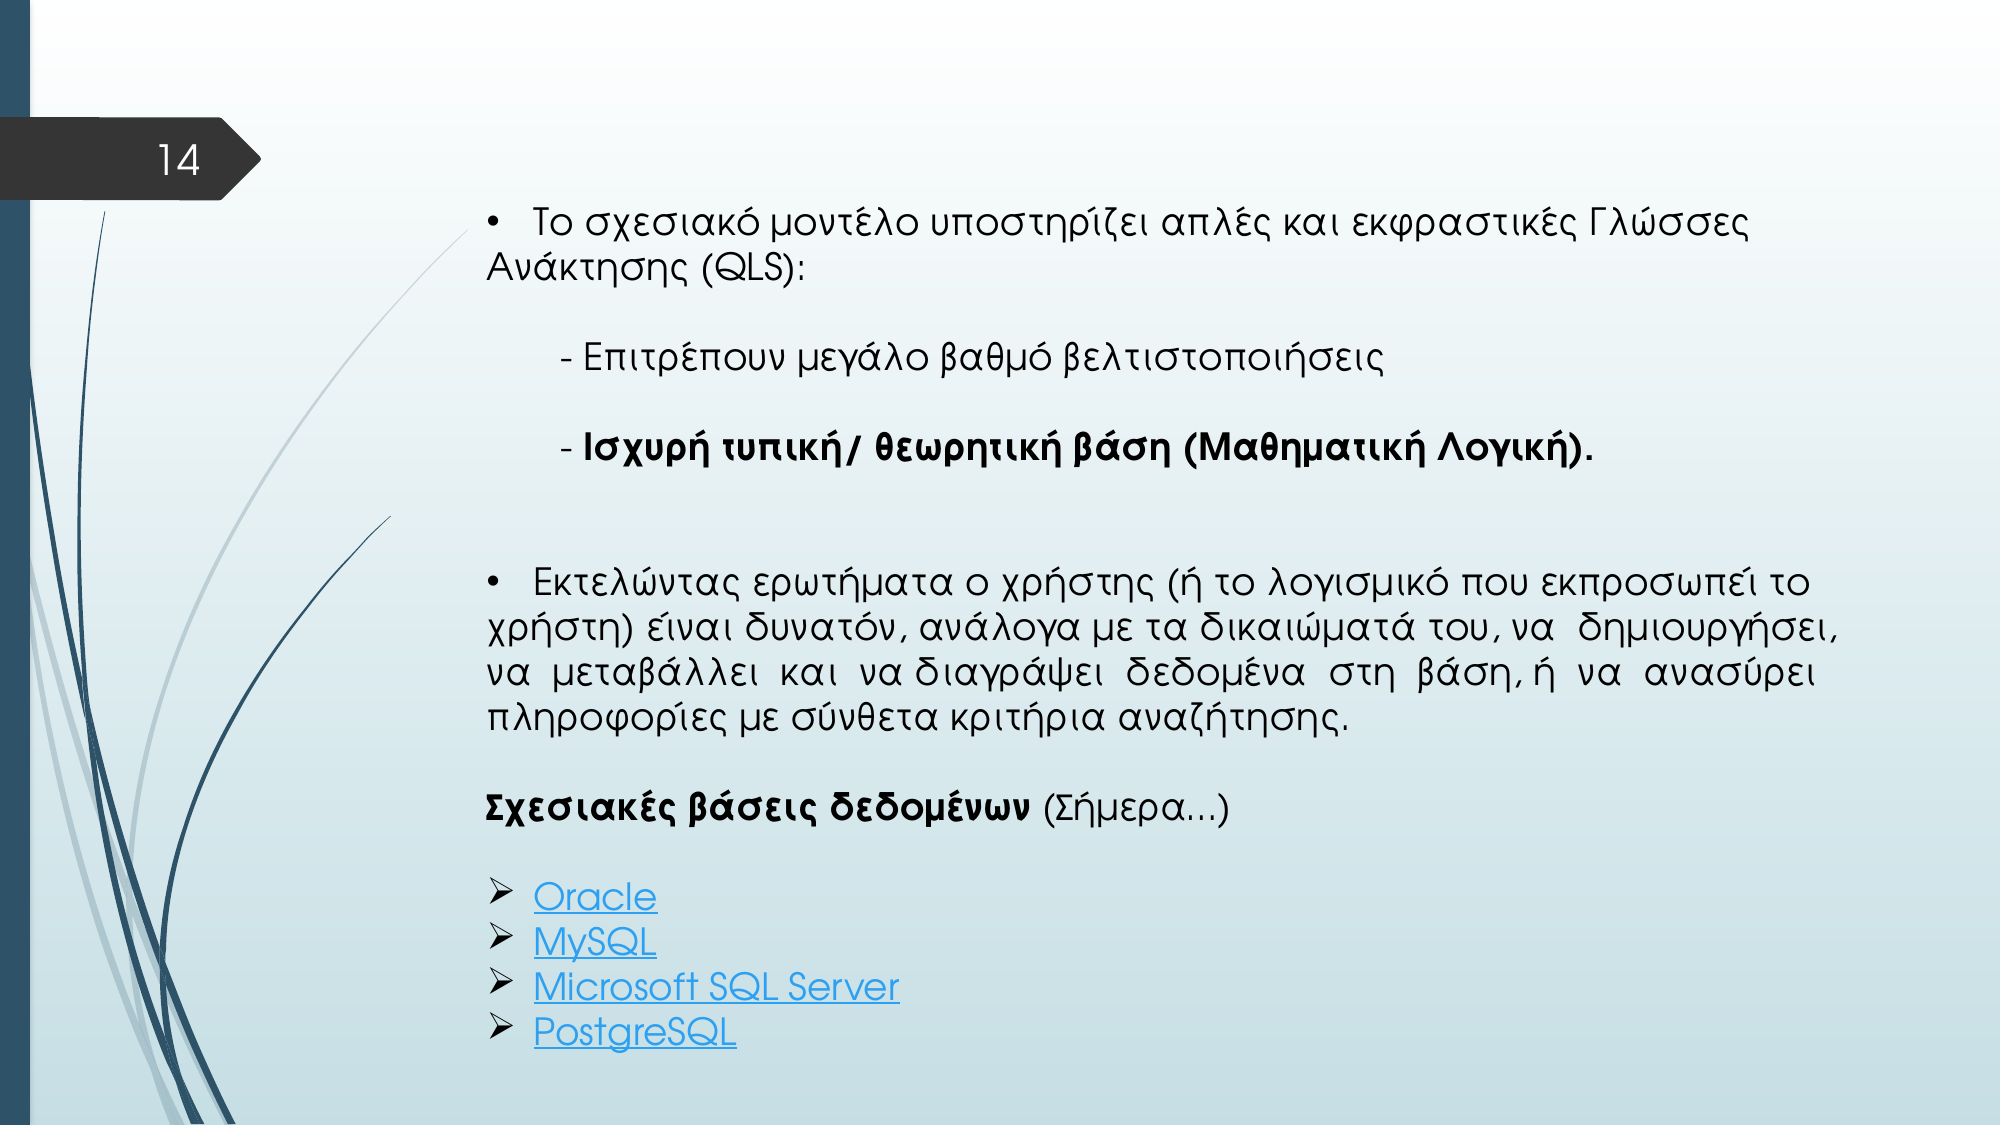

14
Το σχεσιακό μοντέλο υποστηρίζει απλές και εκφραστικές Γλώσσες
Ανάκτησης (QLS):

       - Επιτρέπουν μεγάλο βαθμό βελτιστοποιήσεις

       - Iσχυρή τυπική/ θεωρητική βάση (Μαθηματική Λογική).

Εκτελώντας ερωτήματα ο χρήστης (ή το λογισμικό που εκπροσωπεί το
χρήστη) είναι δυνατόν, ανάλογα με τα δικαιώματά του, να  δημιουργήσει,
να  μεταβάλλει  και  να διαγράψει  δεδομένα  στη  βάση, ή  να  ανασύρει
πληροφορίες με σύνθετα κριτήρια αναζήτησης.

Σχεσιακές βάσεις δεδομένων (Σήμερα…)

Oracle
MySQL
Microsoft SQL Server
PostgreSQL